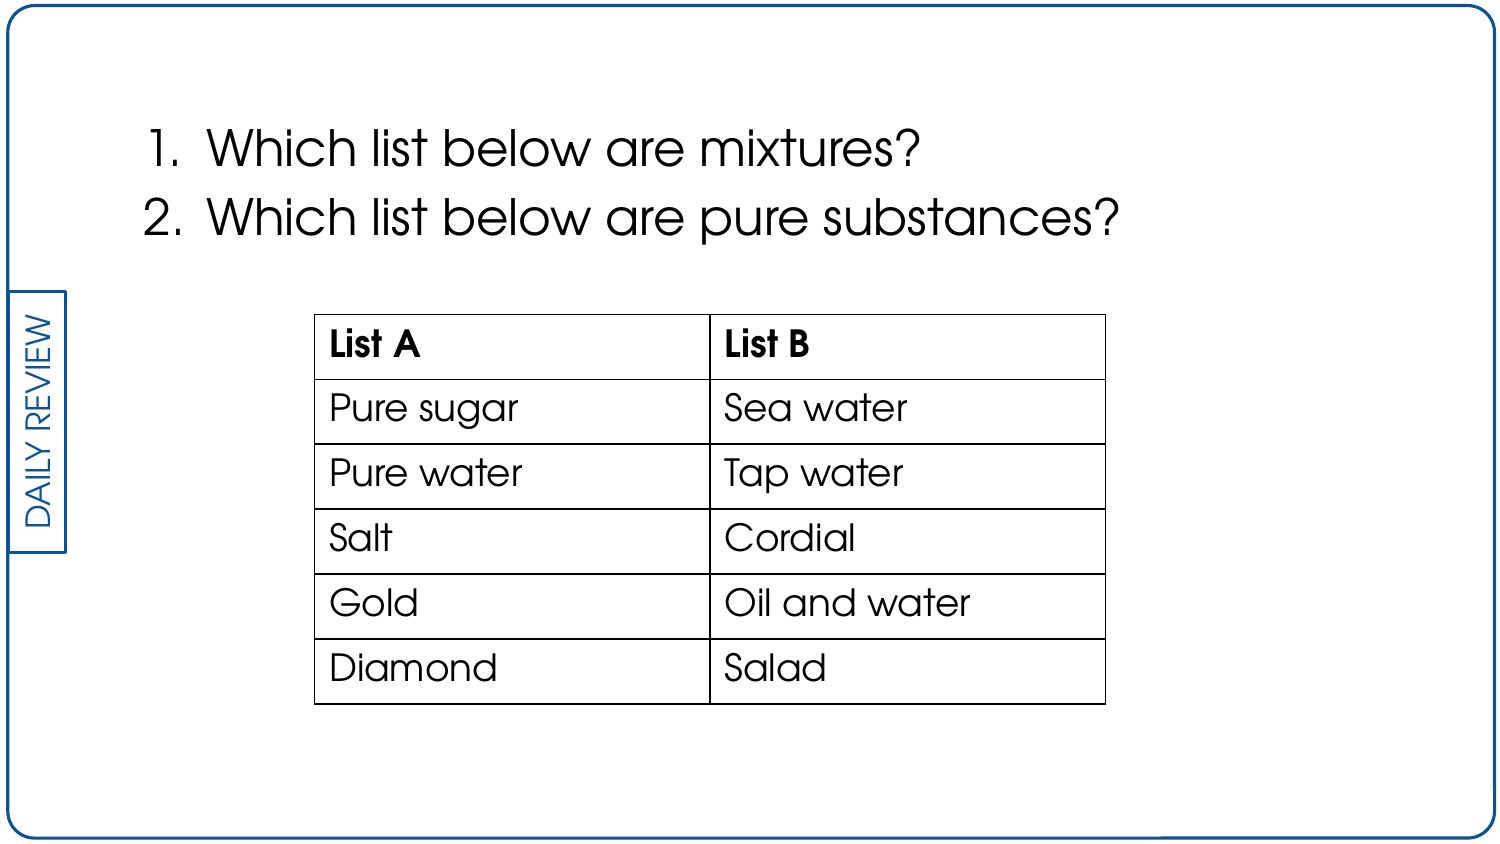

Which list below are mixtures?
Which list below are pure substances?
| List A | List B |
| --- | --- |
| Pure sugar | Sea water |
| Pure water | Tap water |
| Salt | Cordial |
| Gold | Oil and water |
| Diamond | Salad |